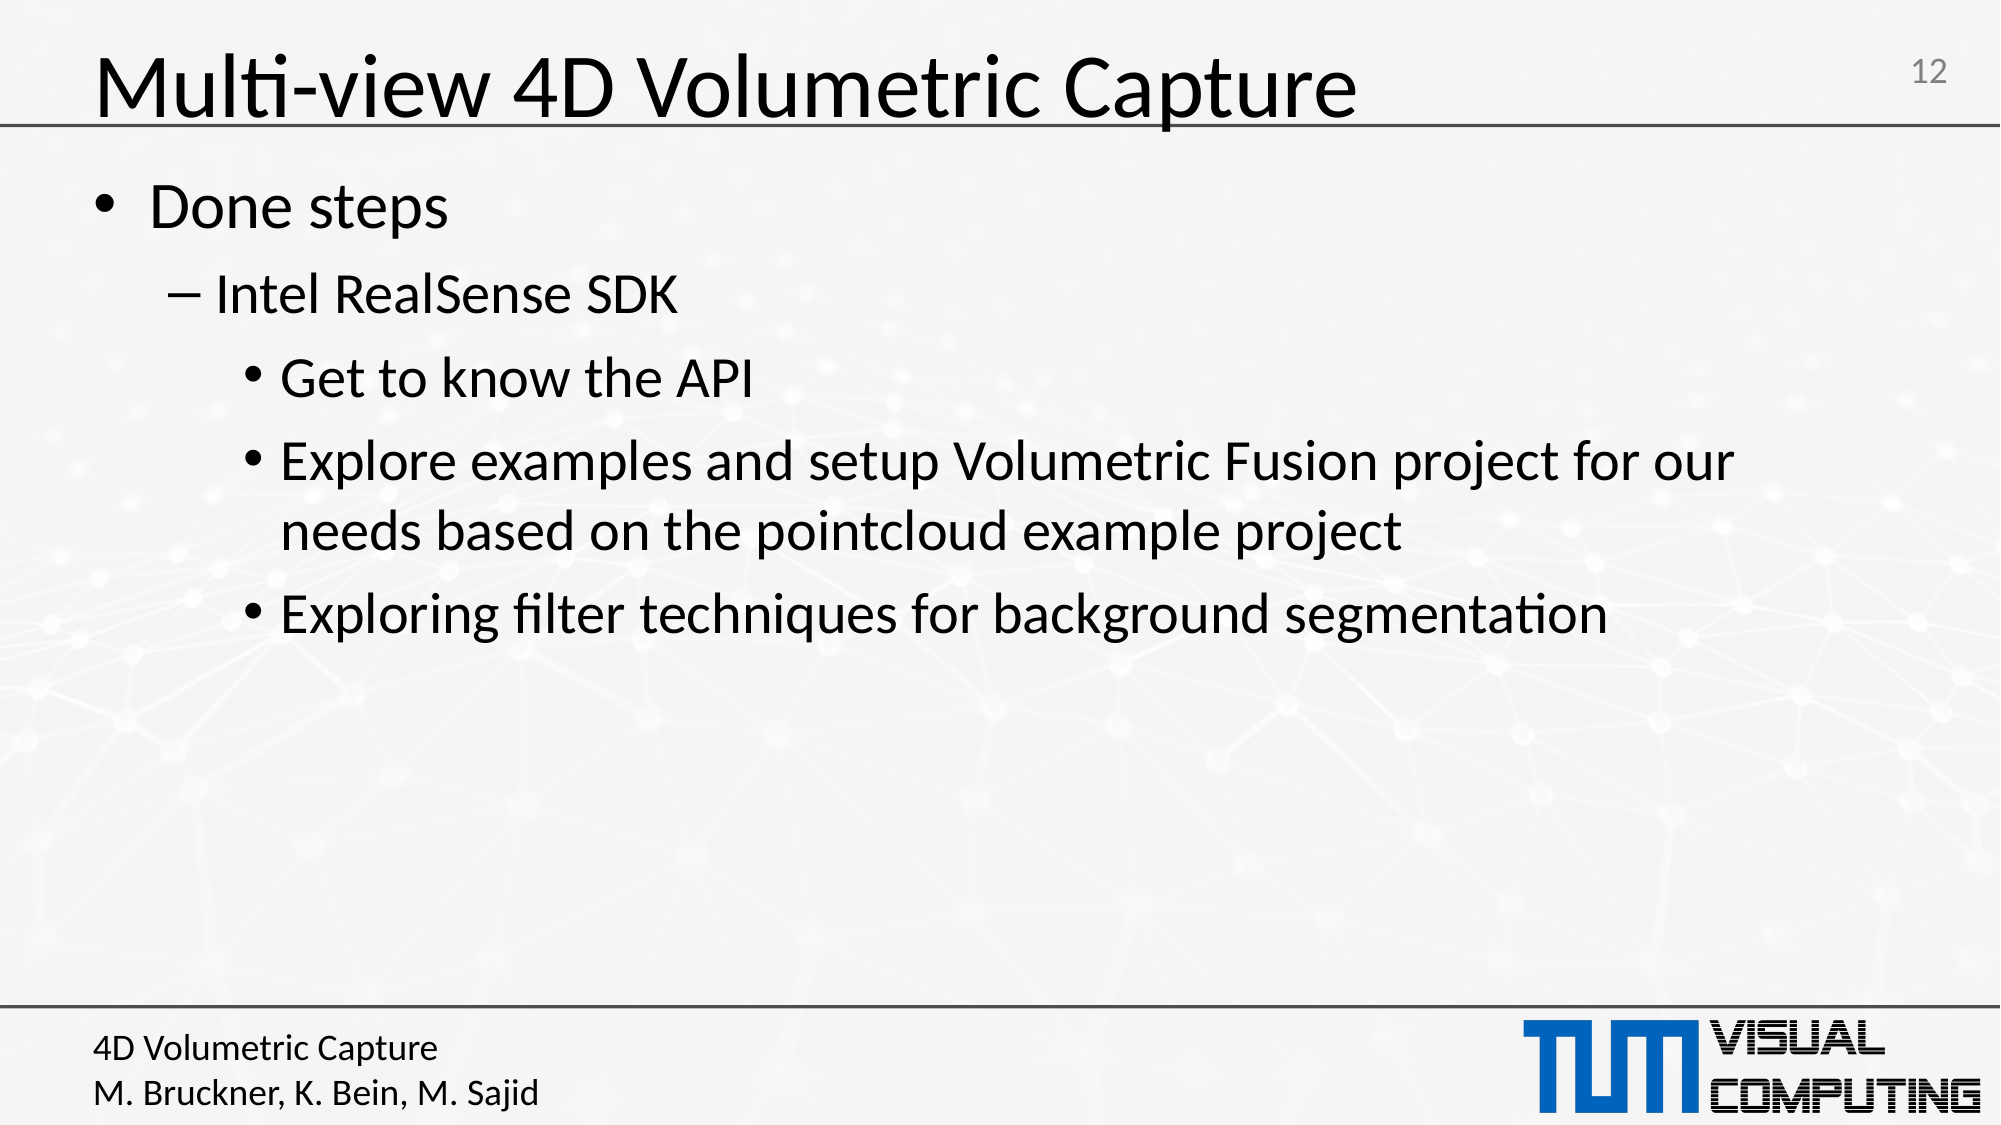

Multi-view 4D Volumetric Capture
Done steps
Intel RealSense SDK
Get to know the API
Explore examples and setup Volumetric Fusion project for our needs based on the pointcloud example project
Exploring filter techniques for background segmentation